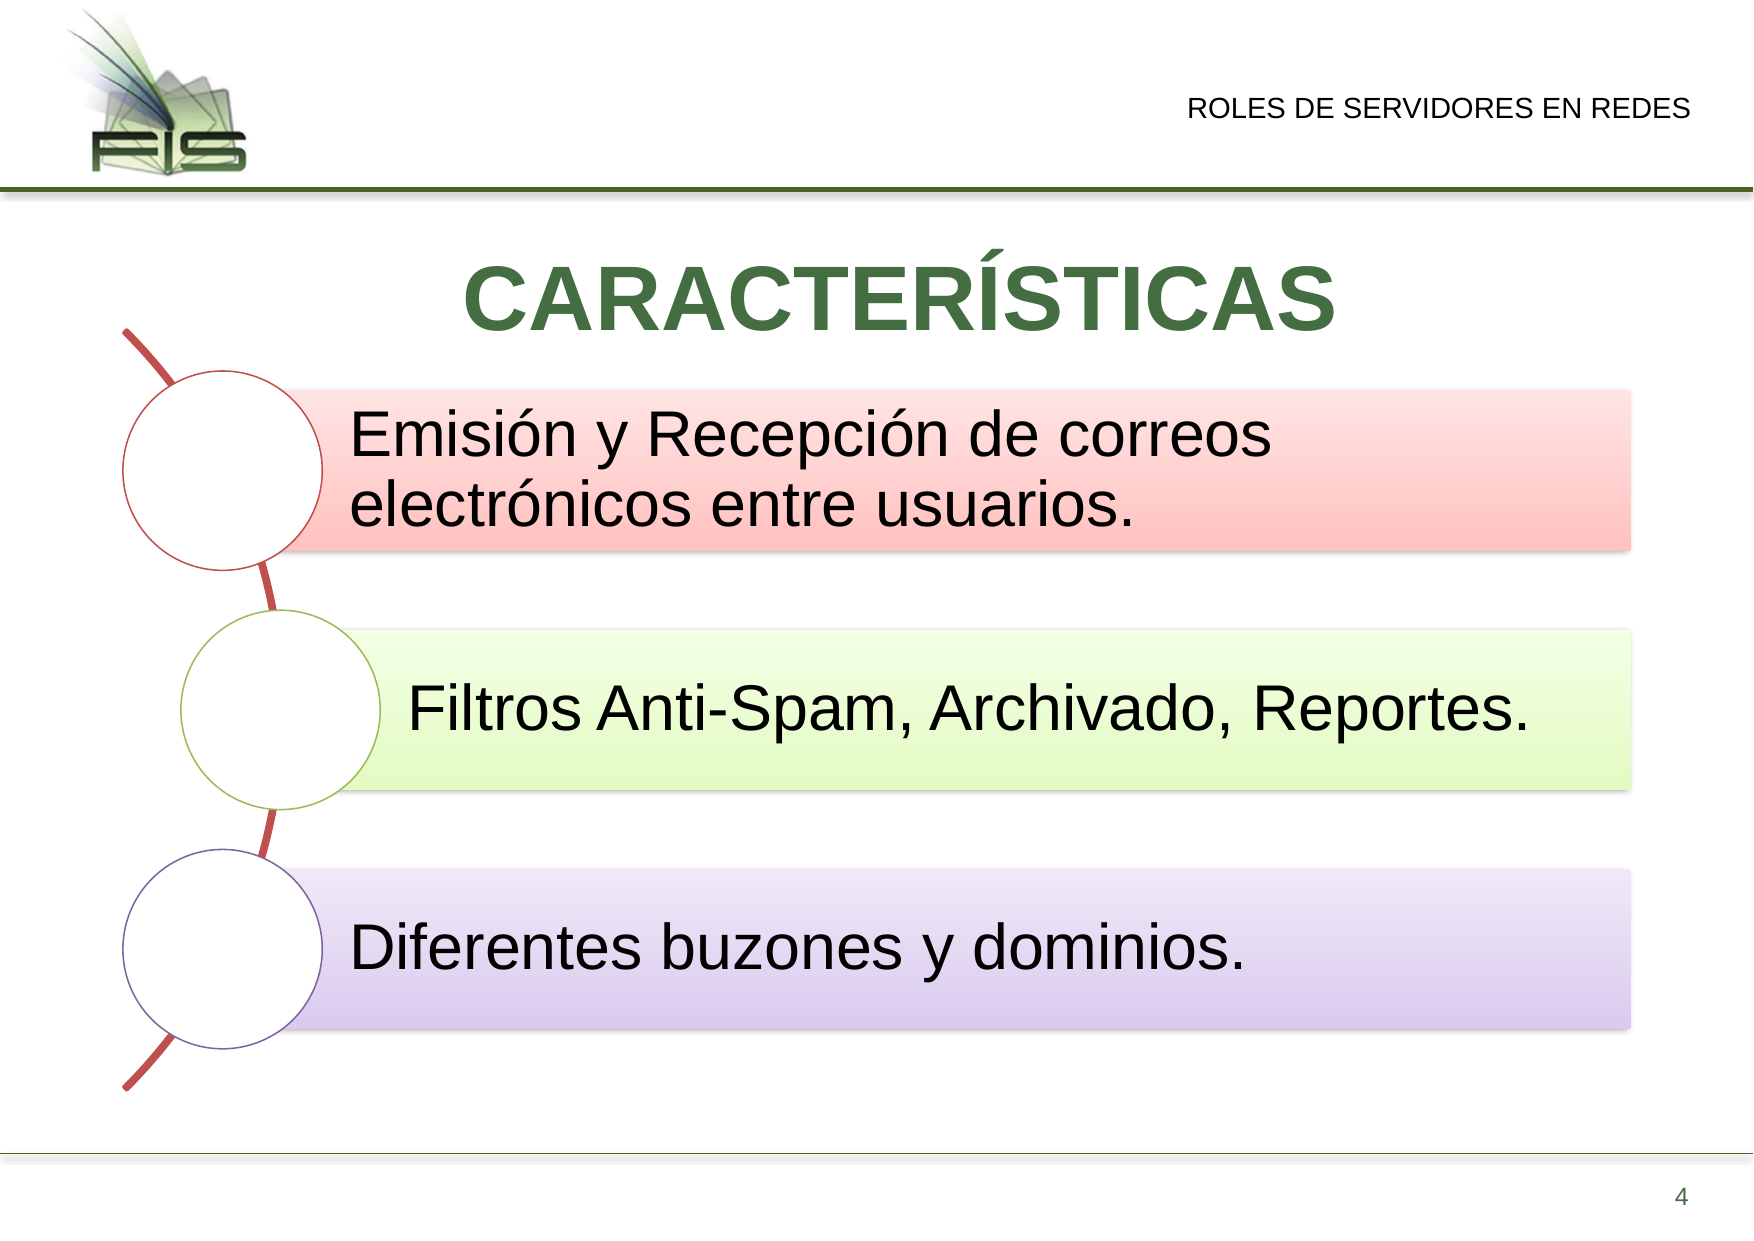

ROLES DE SERVIDORES EN REDES

# CARACTERÍSTICAS
Emisión y Recepción de correos electrónicos entre usuarios.
Filtros Anti-Spam, Archivado, Reportes.
Diferentes buzones y dominios.
4